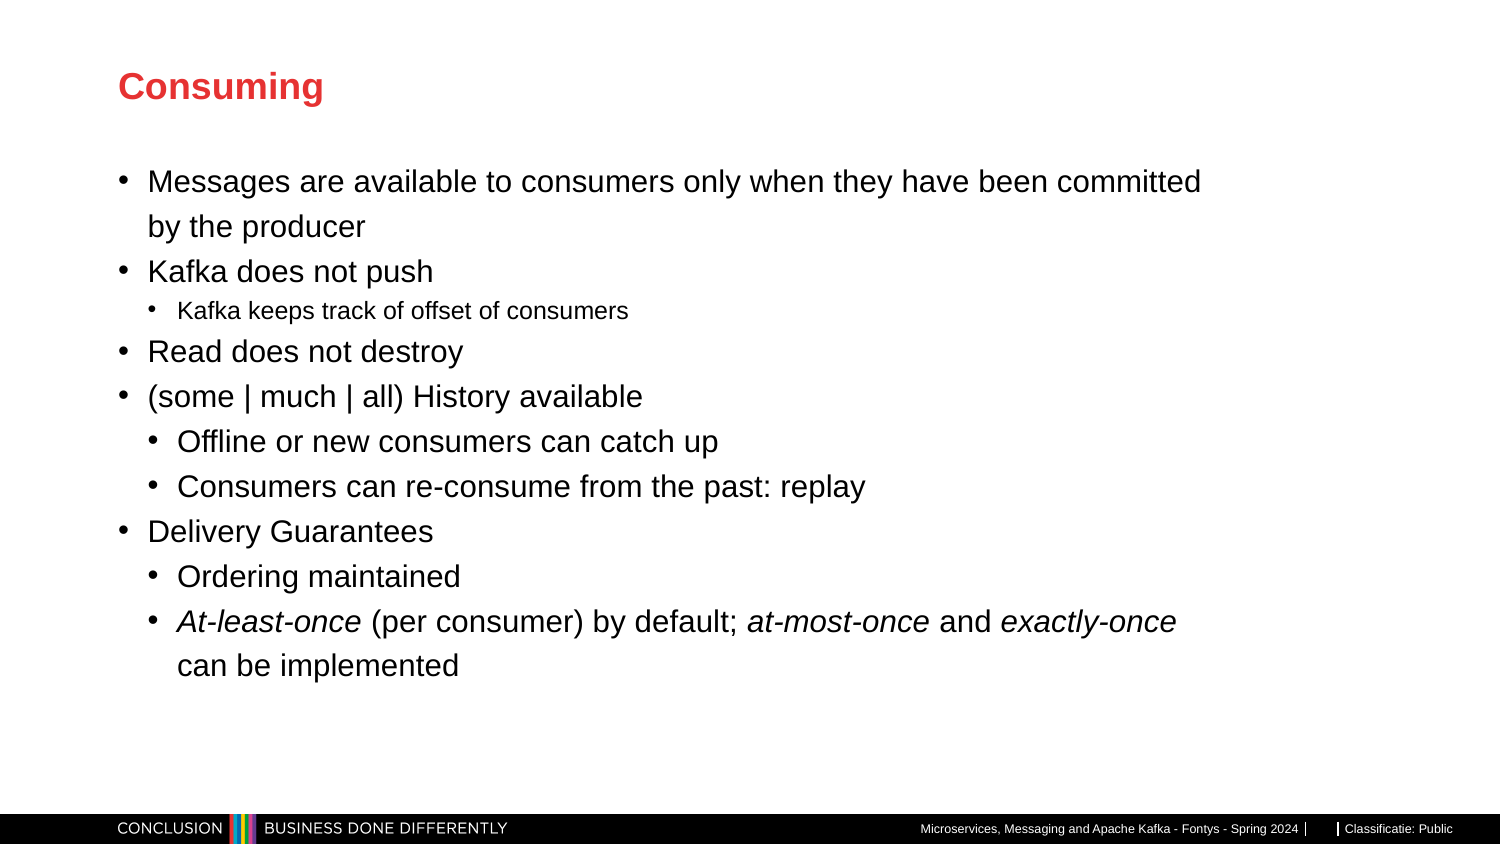

# Consuming
Messages are available to consumers only when they have been committed by the producer
Kafka does not push
Kafka keeps track of offset of consumers
Read does not destroy
(some | much | all) History available
Offline or new consumers can catch up
Consumers can re-consume from the past: replay
Delivery Guarantees
Ordering maintained
At-least-once (per consumer) by default; at-most-once and exactly-once can be implemented
Microservices, Messaging and Apache Kafka - Fontys - Spring 2024